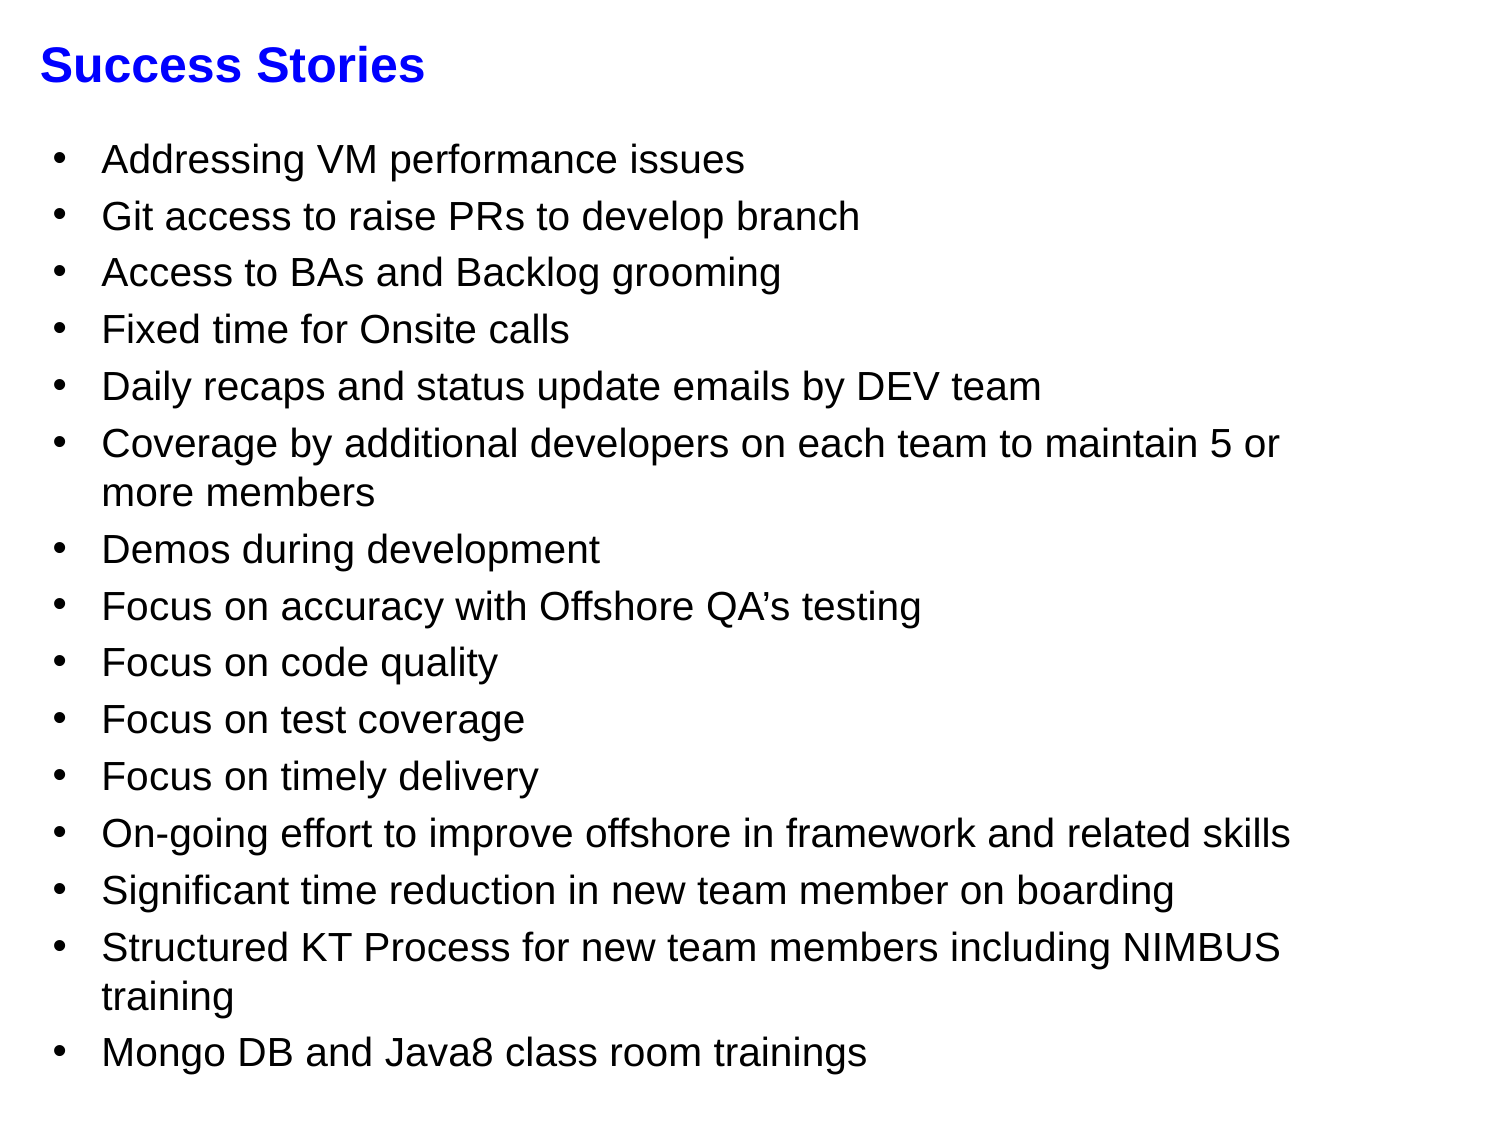

# Success Stories
Addressing VM performance issues
Git access to raise PRs to develop branch
Access to BAs and Backlog grooming
Fixed time for Onsite calls
Daily recaps and status update emails by DEV team
Coverage by additional developers on each team to maintain 5 or more members
Demos during development
Focus on accuracy with Offshore QA’s testing
Focus on code quality
Focus on test coverage
Focus on timely delivery
On-going effort to improve offshore in framework and related skills
Significant time reduction in new team member on boarding
Structured KT Process for new team members including NIMBUS training
Mongo DB and Java8 class room trainings